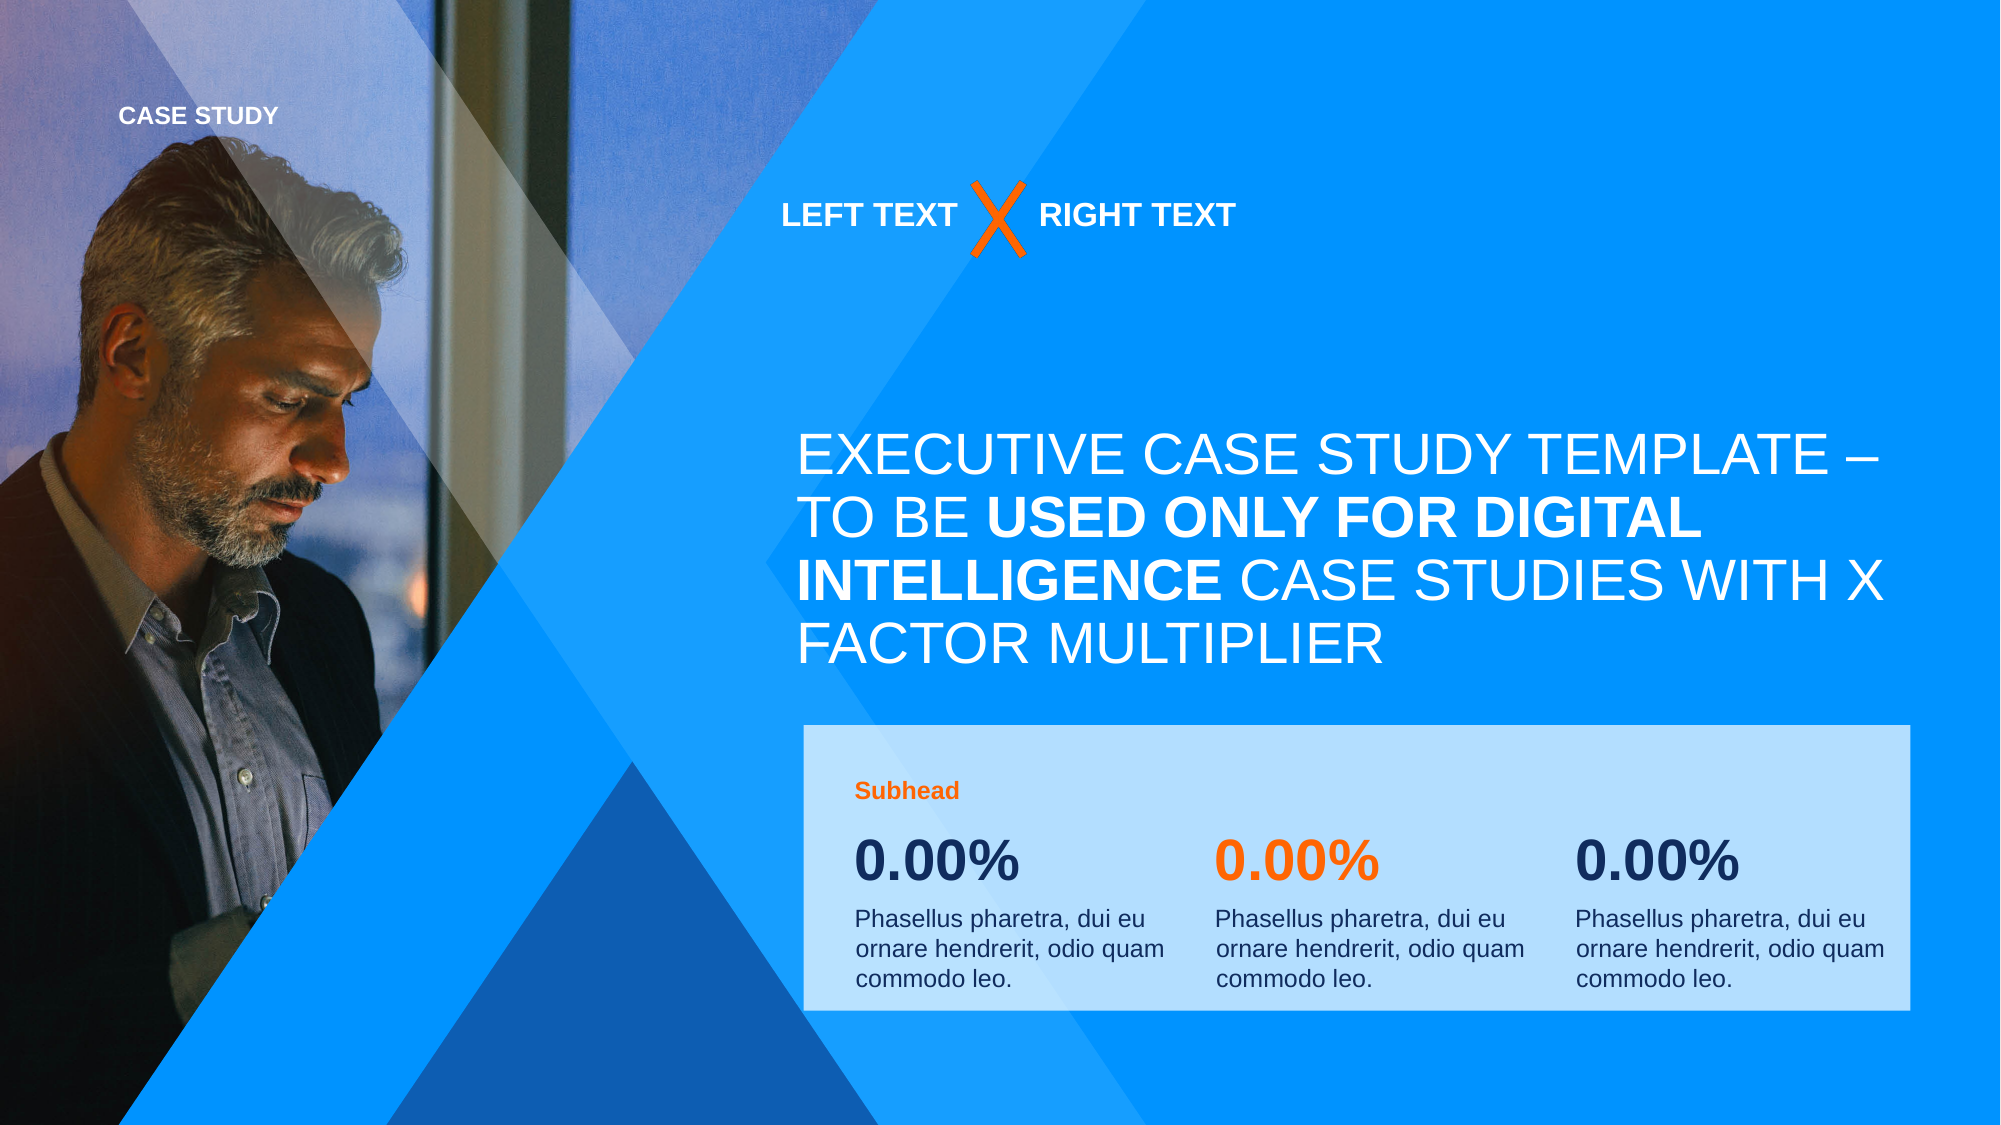

Left Text
Right Text
# Executive case study template – to be used only for digital intelligence case studies with x factor multiplier
Subhead
0.00%
Phasellus pharetra, dui eu ornare hendrerit, odio quam commodo leo.
0.00%
Phasellus pharetra, dui eu ornare hendrerit, odio quam commodo leo.

0.00%
Phasellus pharetra, dui eu ornare hendrerit, odio quam commodo leo.